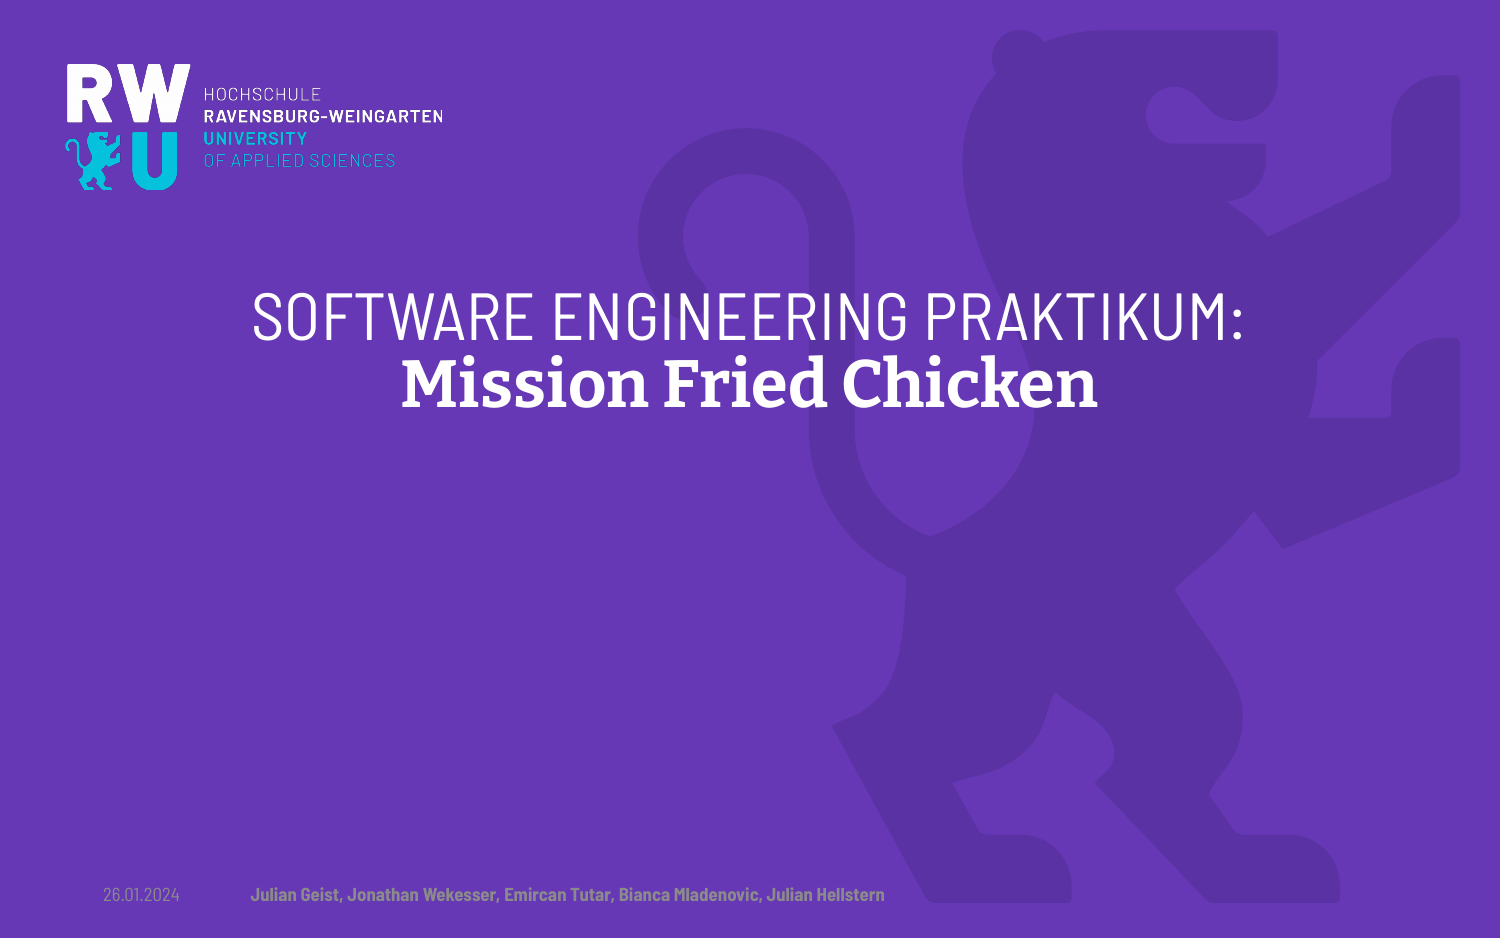

Software Engineering Praktikum:
Mission Fried Chicken
26.01.2024
Julian Geist, Jonathan Wekesser, Emircan Tutar, Bianca Mladenovic, Julian Hellstern